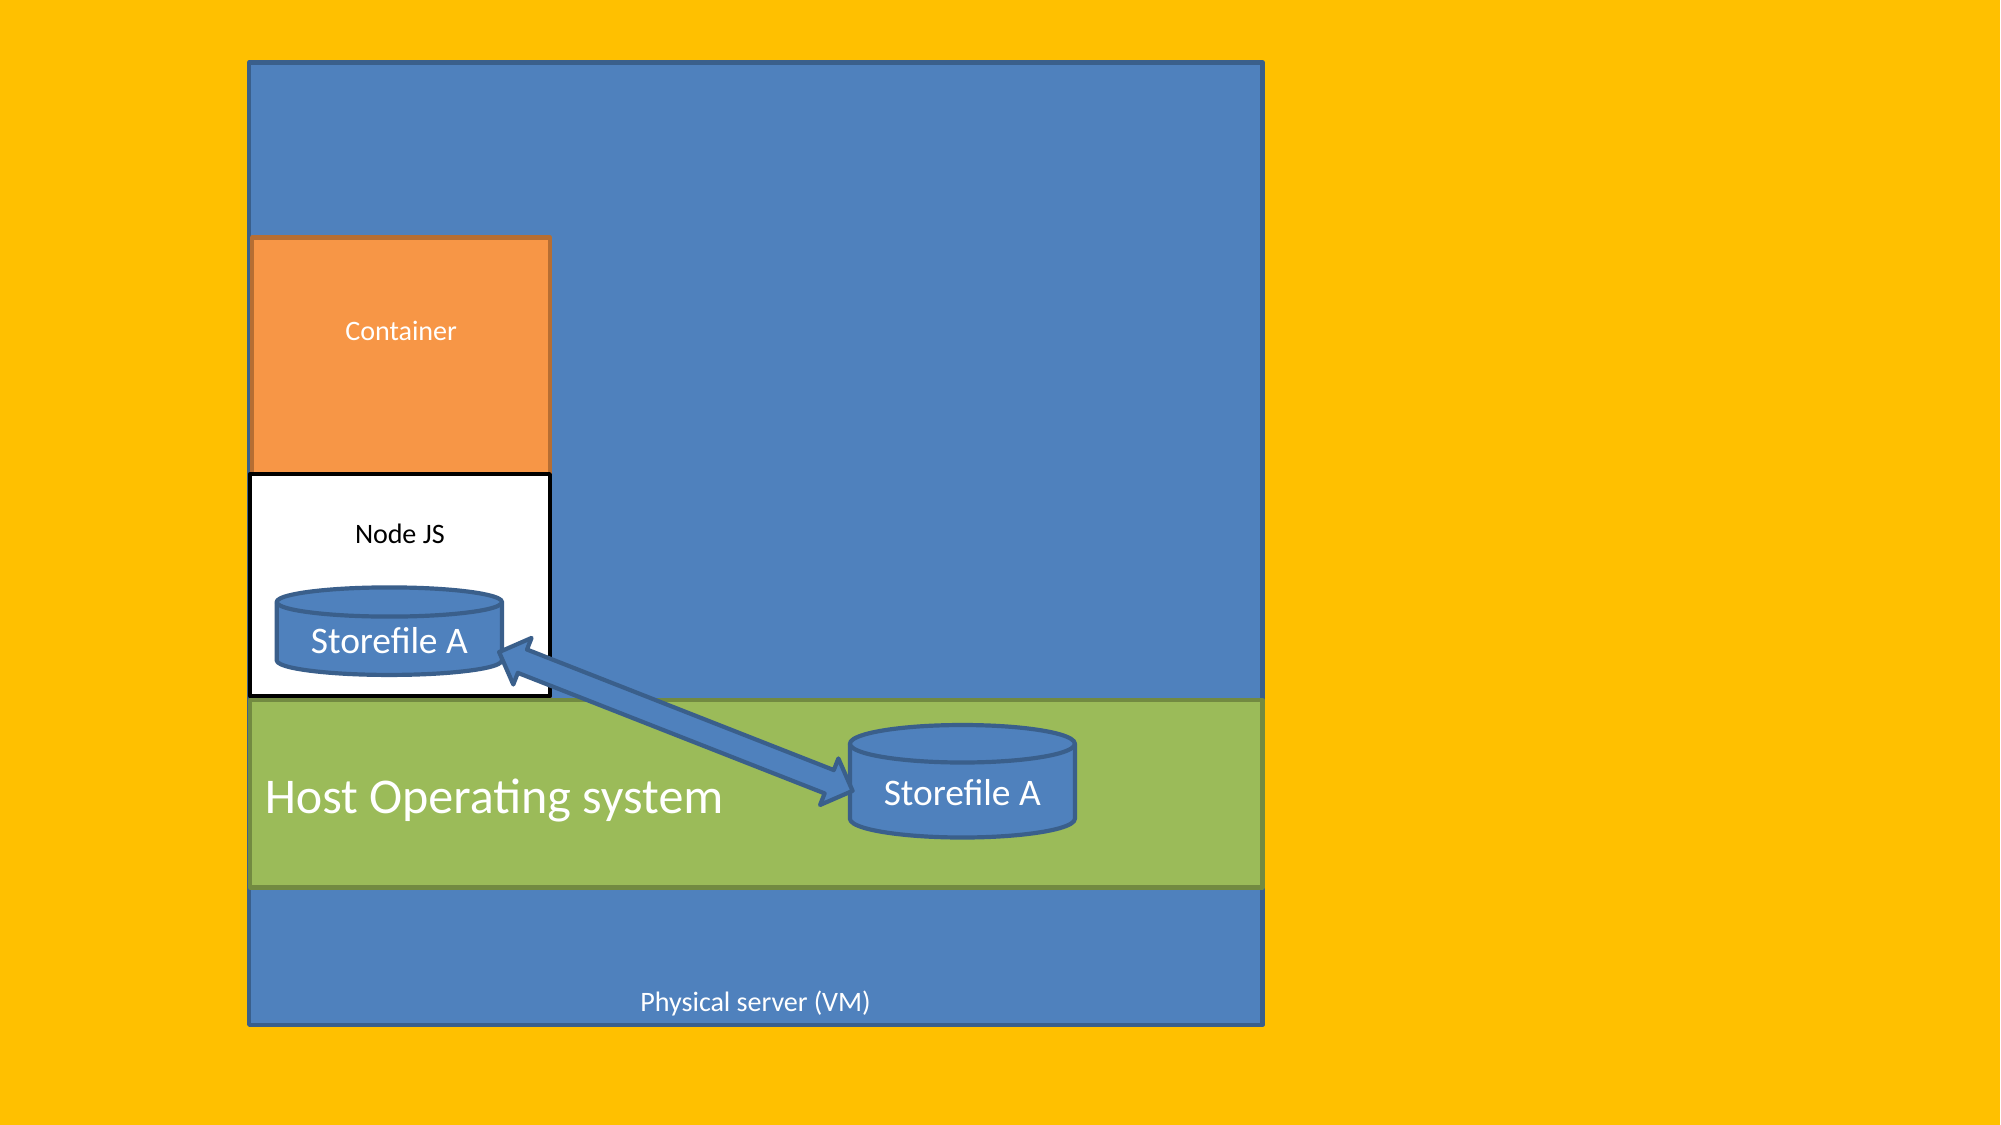

Physical server (VM)

Container

Node JS

Storefile A

Host Operating system

Storefile A